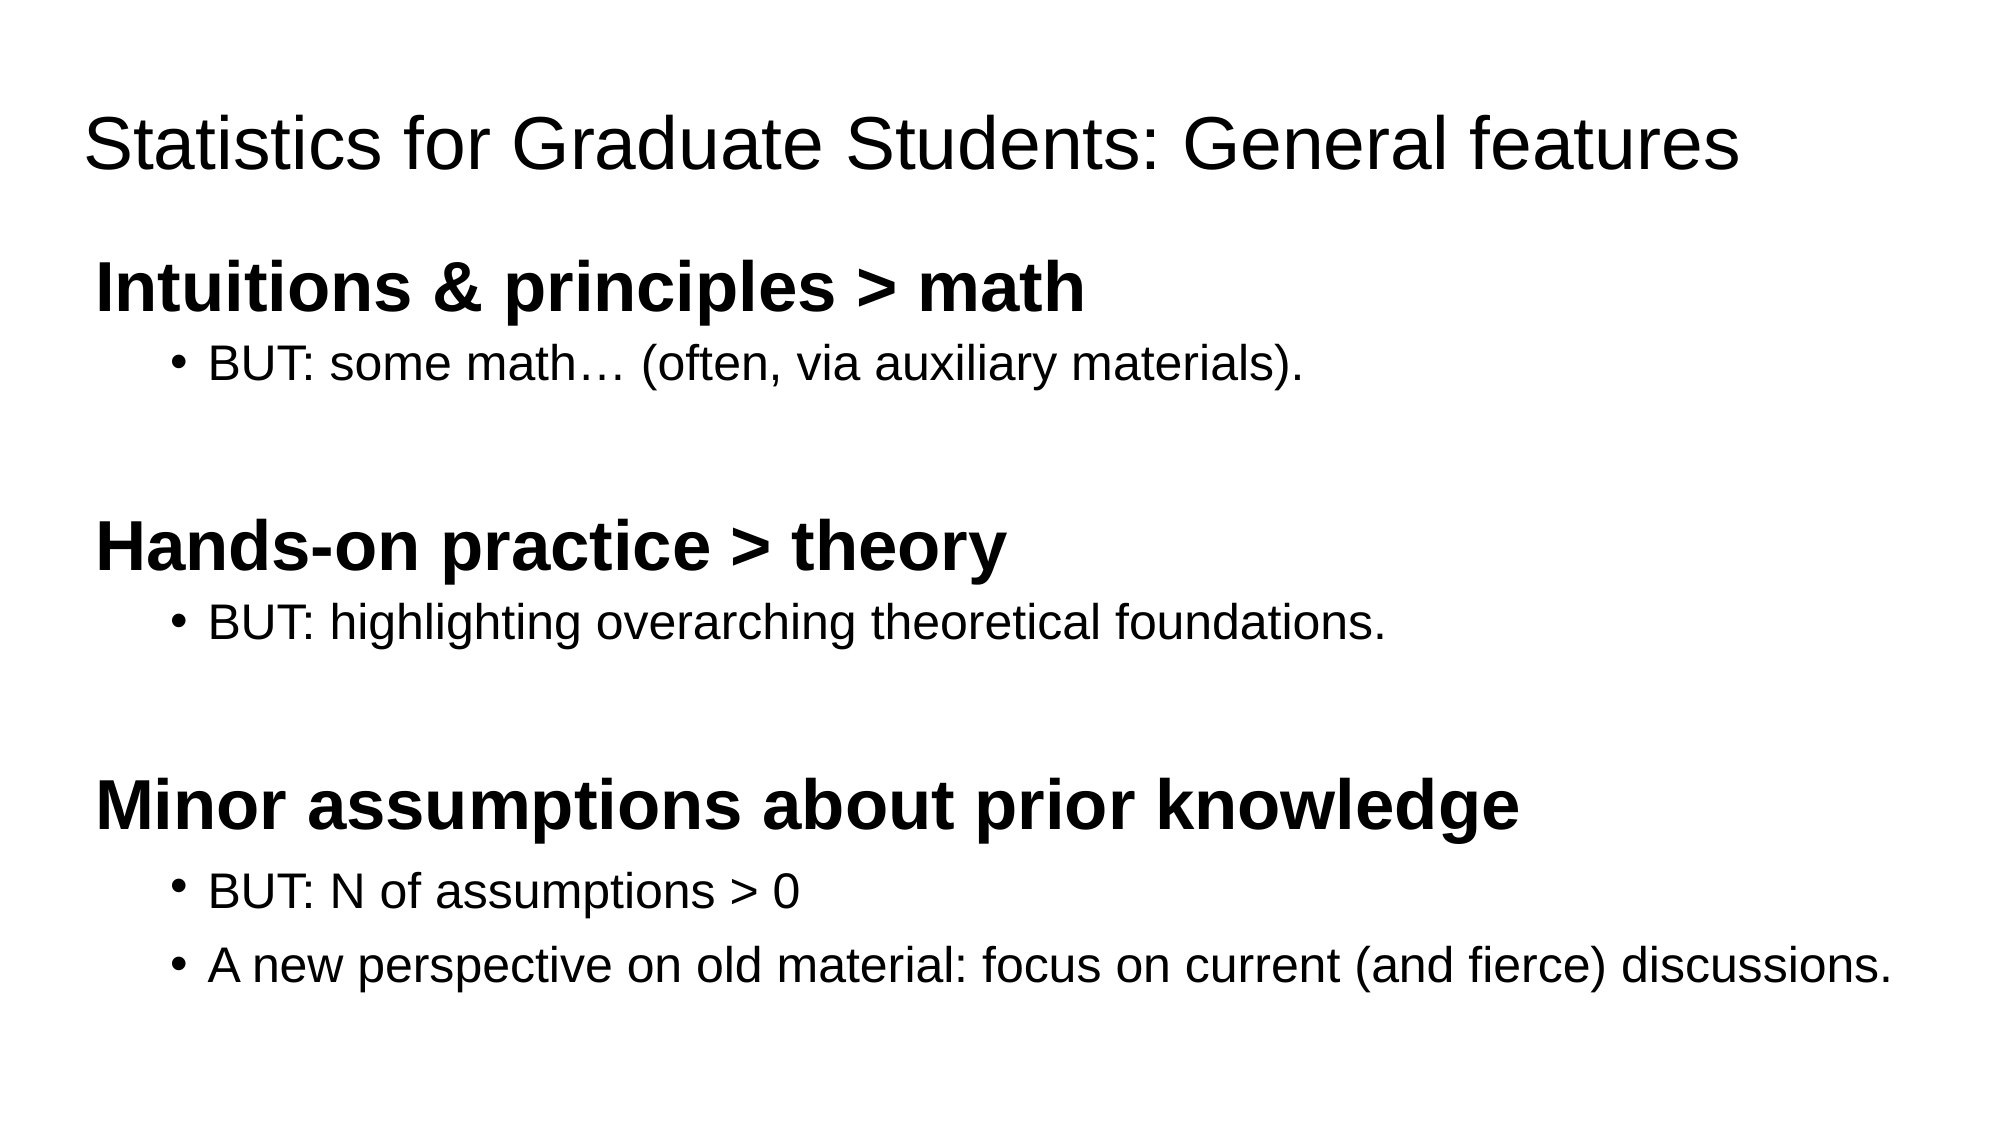

# Statistics for Graduate Students: General features
Intuitions & principles > math
BUT: some math… (often, via auxiliary materials).

Hands-on practice > theory
BUT: highlighting overarching theoretical foundations.

Minor assumptions about prior knowledge
BUT: N of assumptions > 0
A new perspective on old material: focus on current (and fierce) discussions.